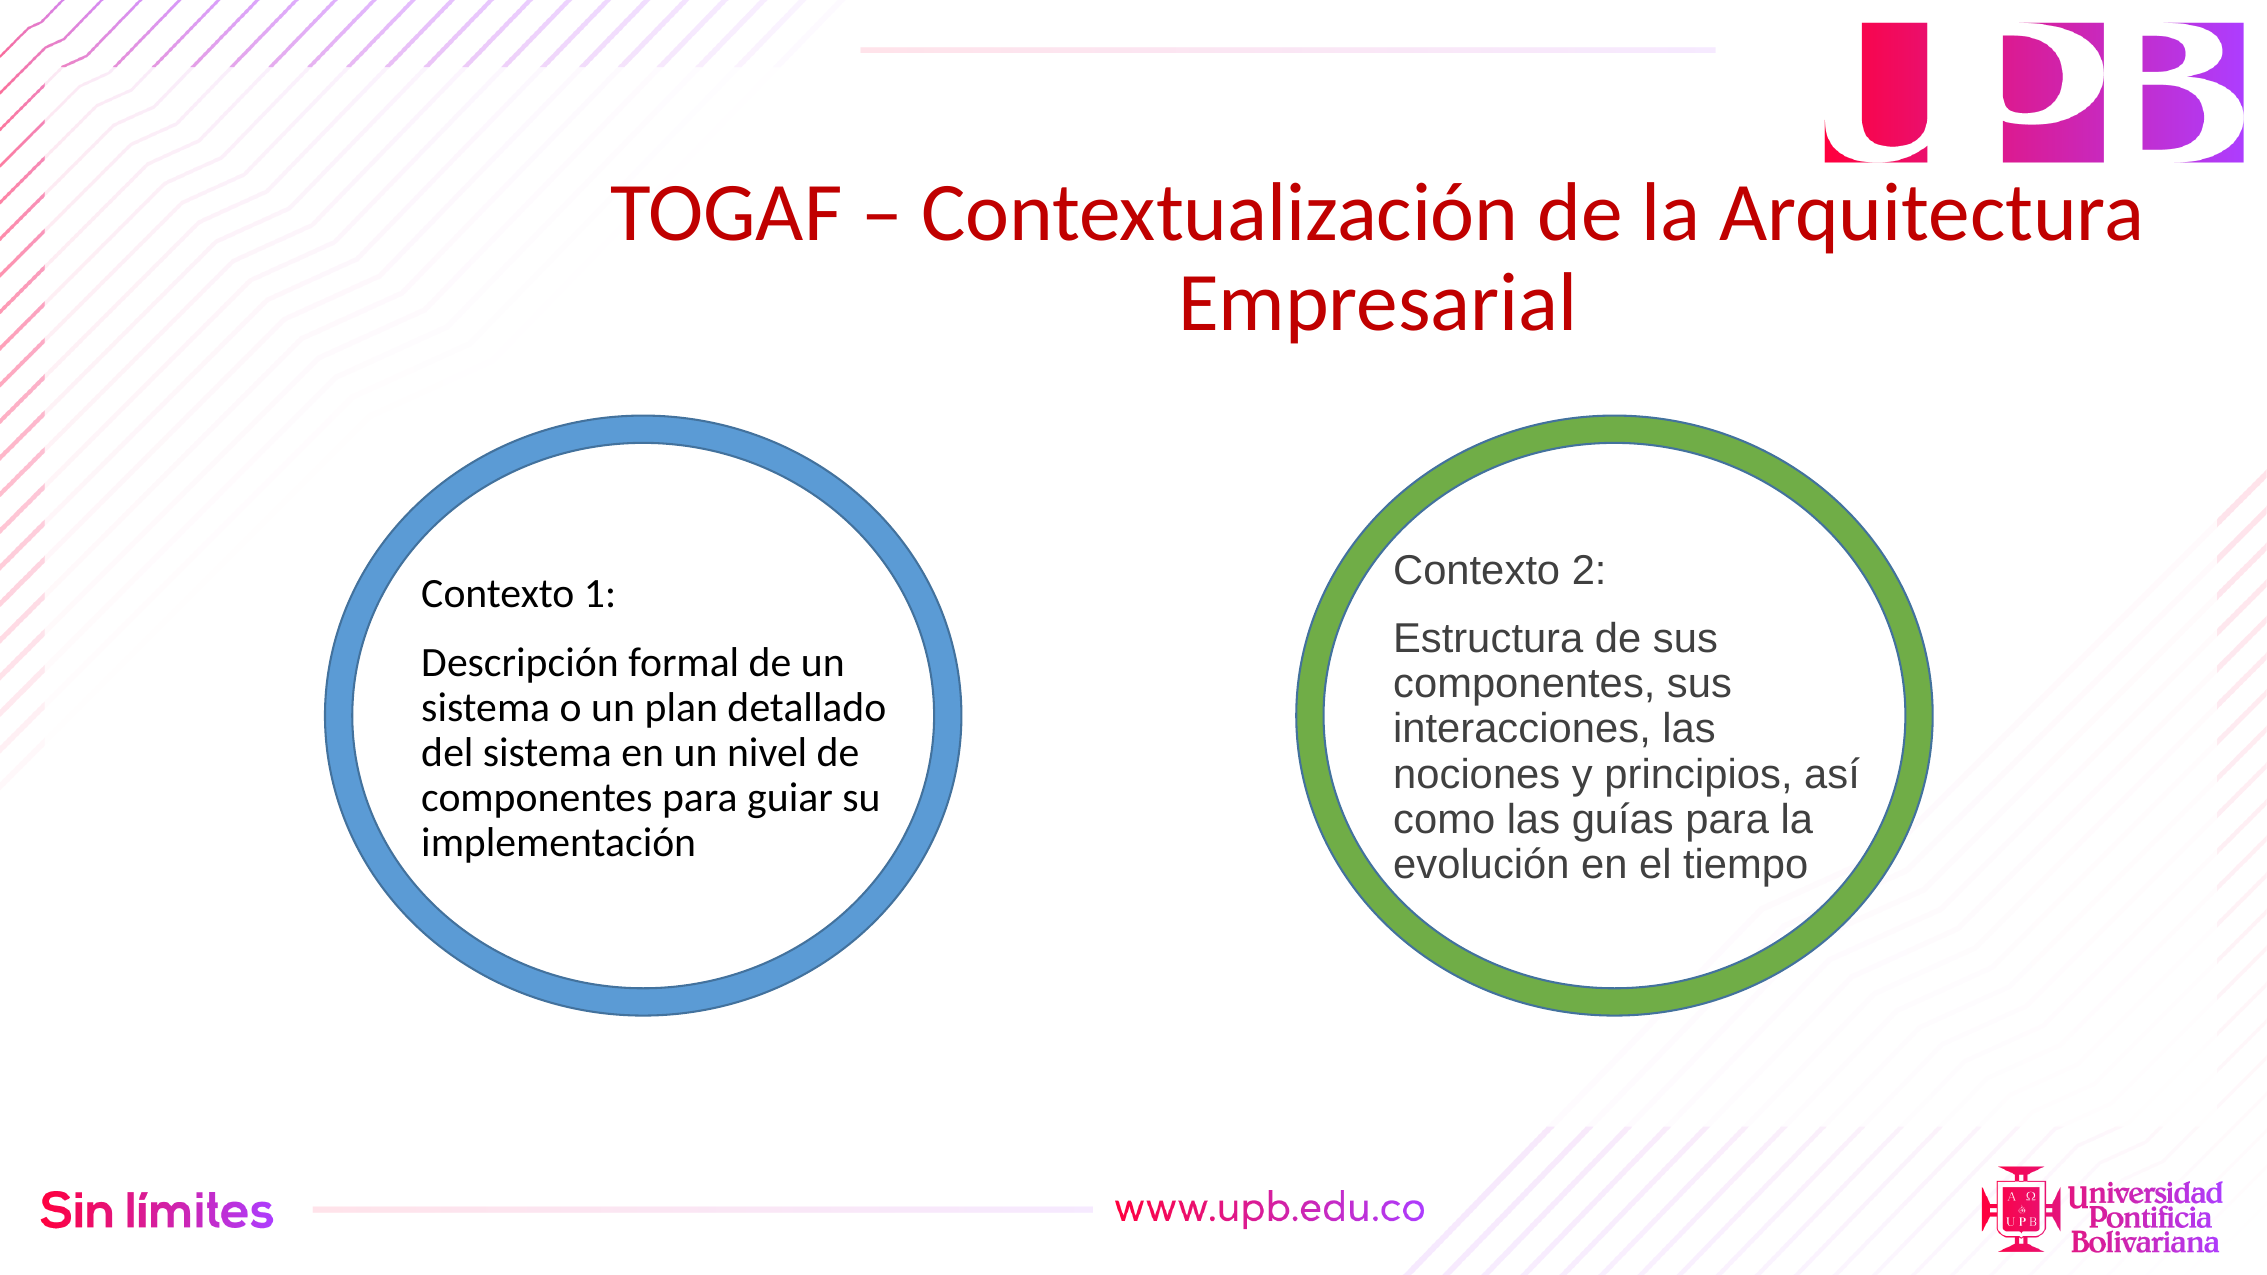

TOGAF – Contextualización de la Arquitectura Empresarial

Contexto 1:
Descripción formal de un sistema o un plan detallado del sistema en un nivel de componentes para guiar su implementación

Contexto 2:
Estructura de sus componentes, sus interacciones, las nociones y principios, así como las guías para la evolución en el tiempo